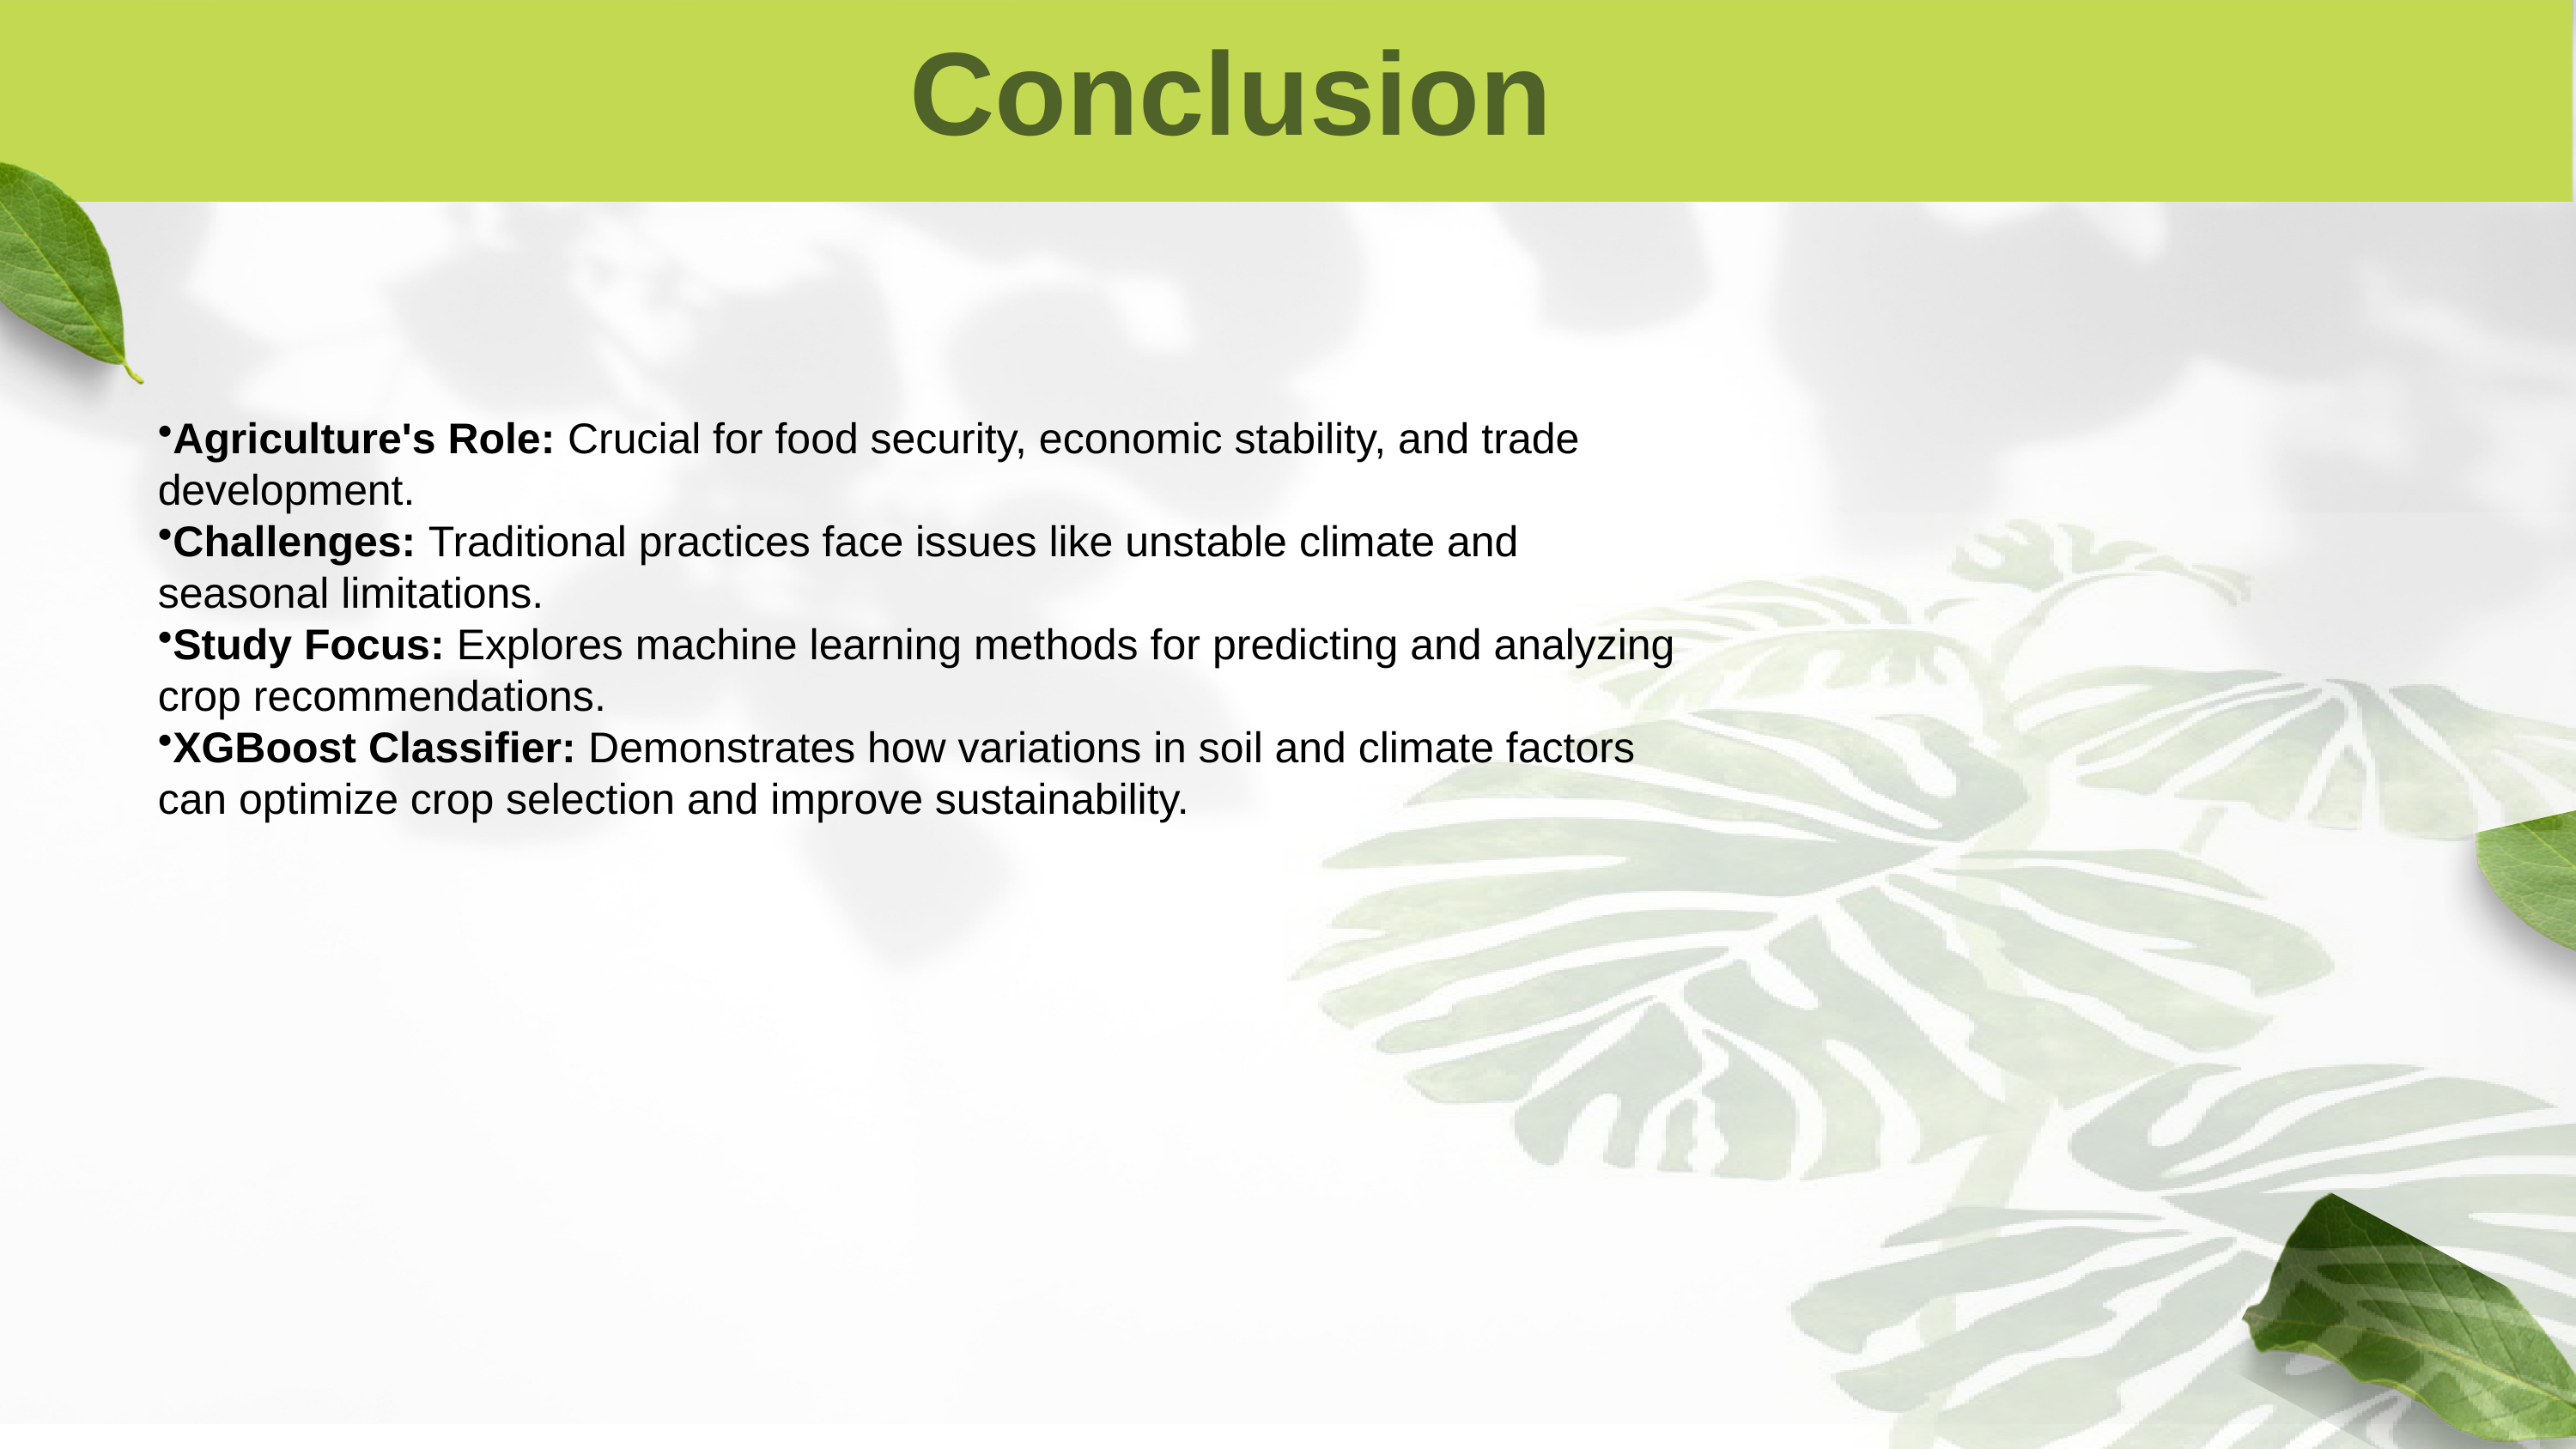

Conclusion

Agriculture's Role: Crucial for food security, economic stability, and trade development.
Challenges: Traditional practices face issues like unstable climate and seasonal limitations.
Study Focus: Explores machine learning methods for predicting and analyzing crop recommendations.
XGBoost Classifier: Demonstrates how variations in soil and climate factors can optimize crop selection and improve sustainability.